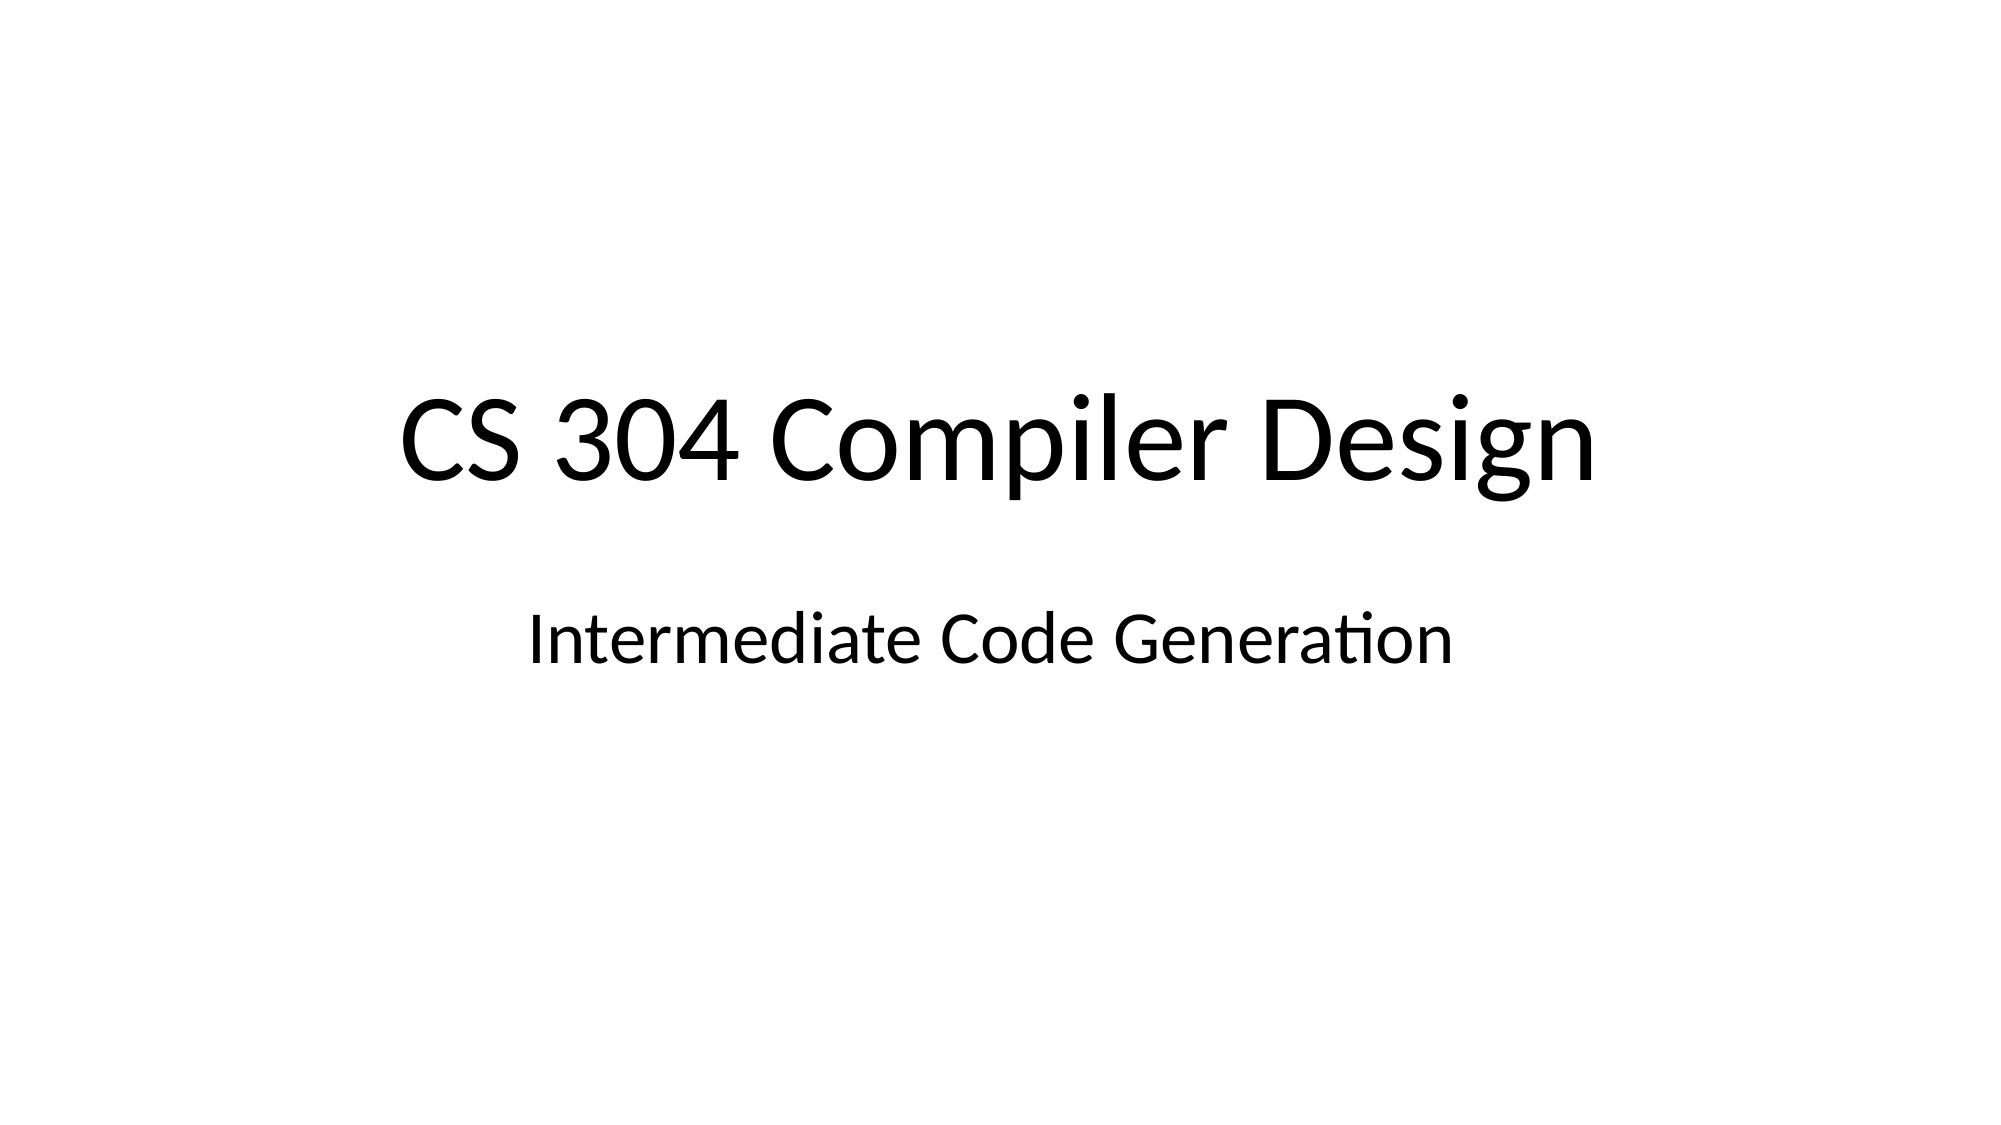

# CS 304 Compiler Design
Intermediate Code Generation